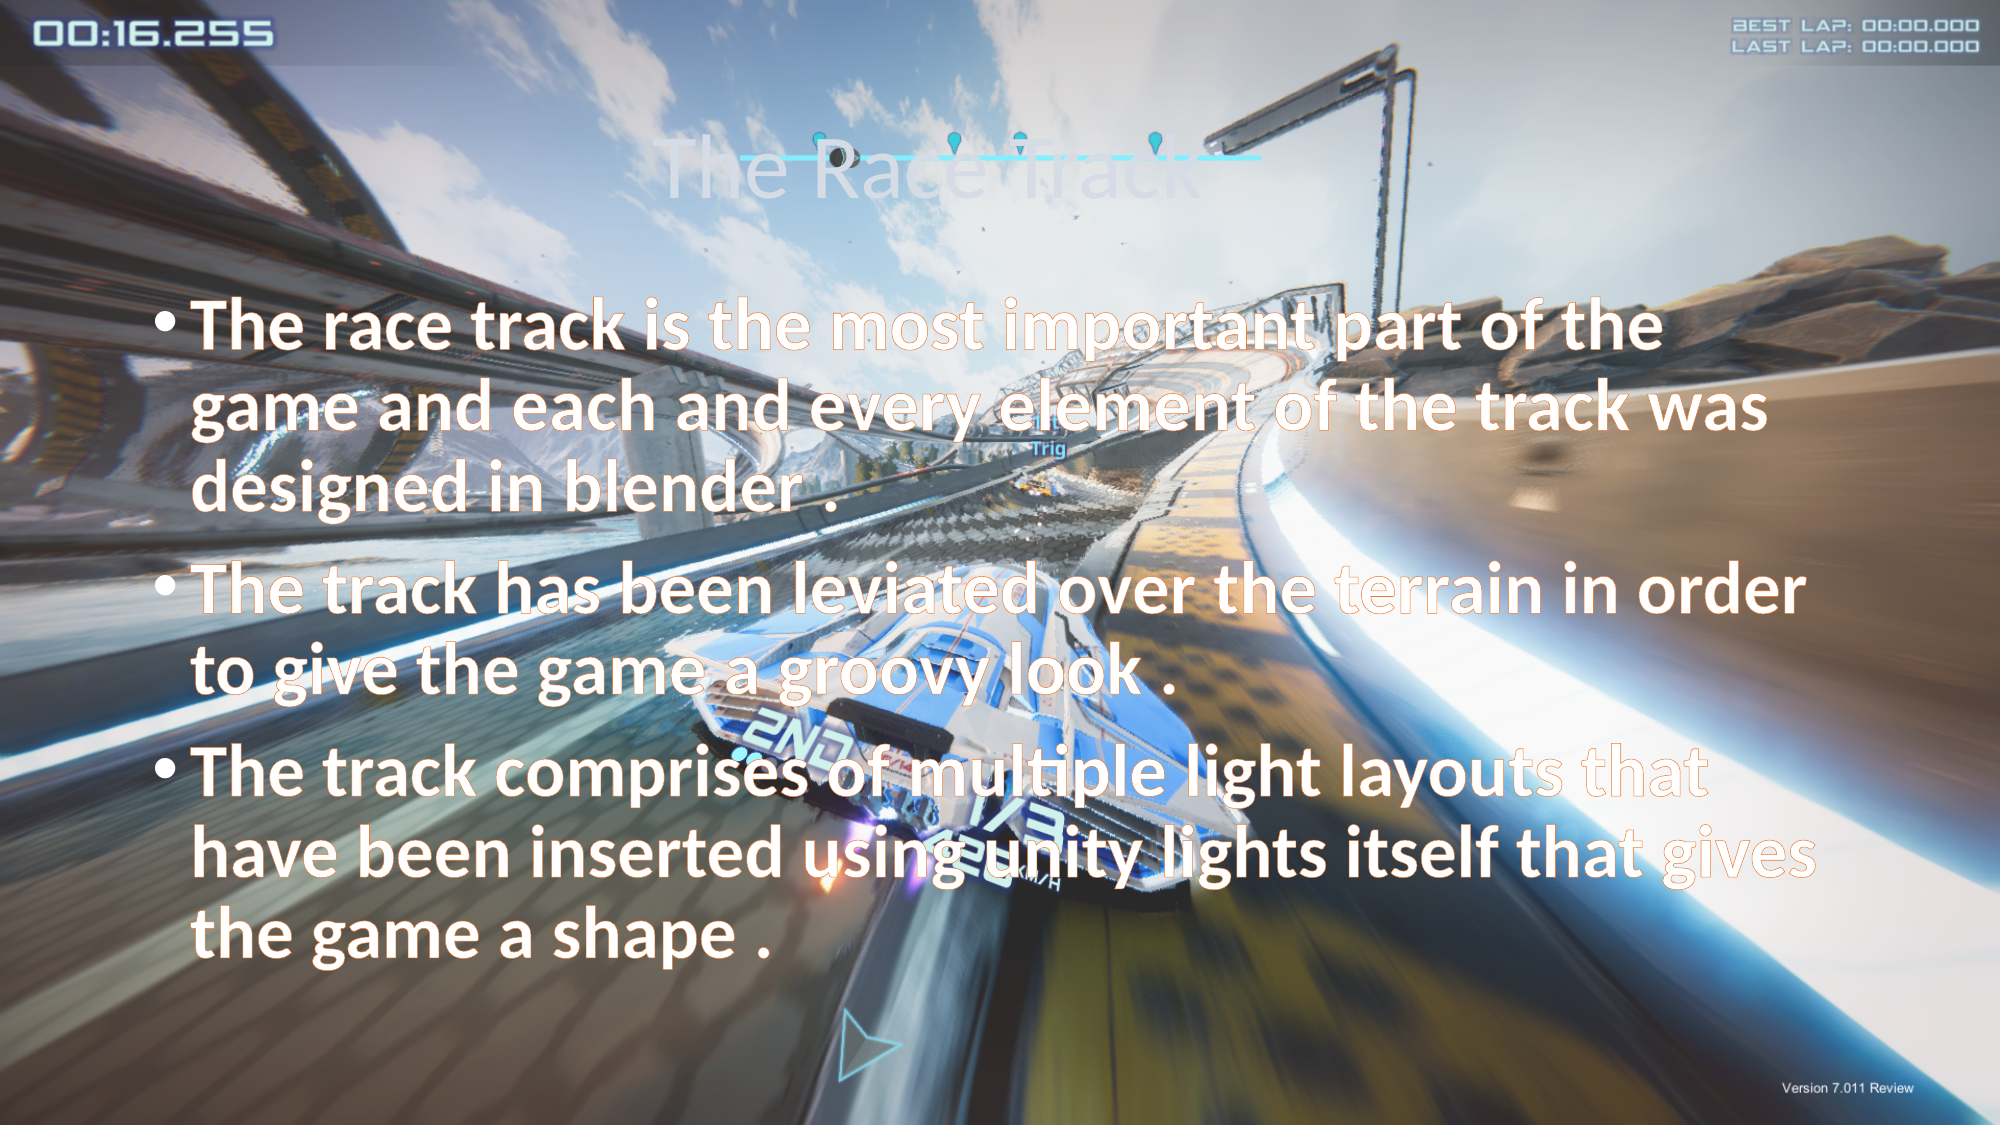

# The Race Track
The race track is the most important part of the game and each and every element of the track was designed in blender .
The track has been leviated over the terrain in order to give the game a groovy look .
The track comprises of multiple light layouts that have been inserted using unity lights itself that gives the game a shape .